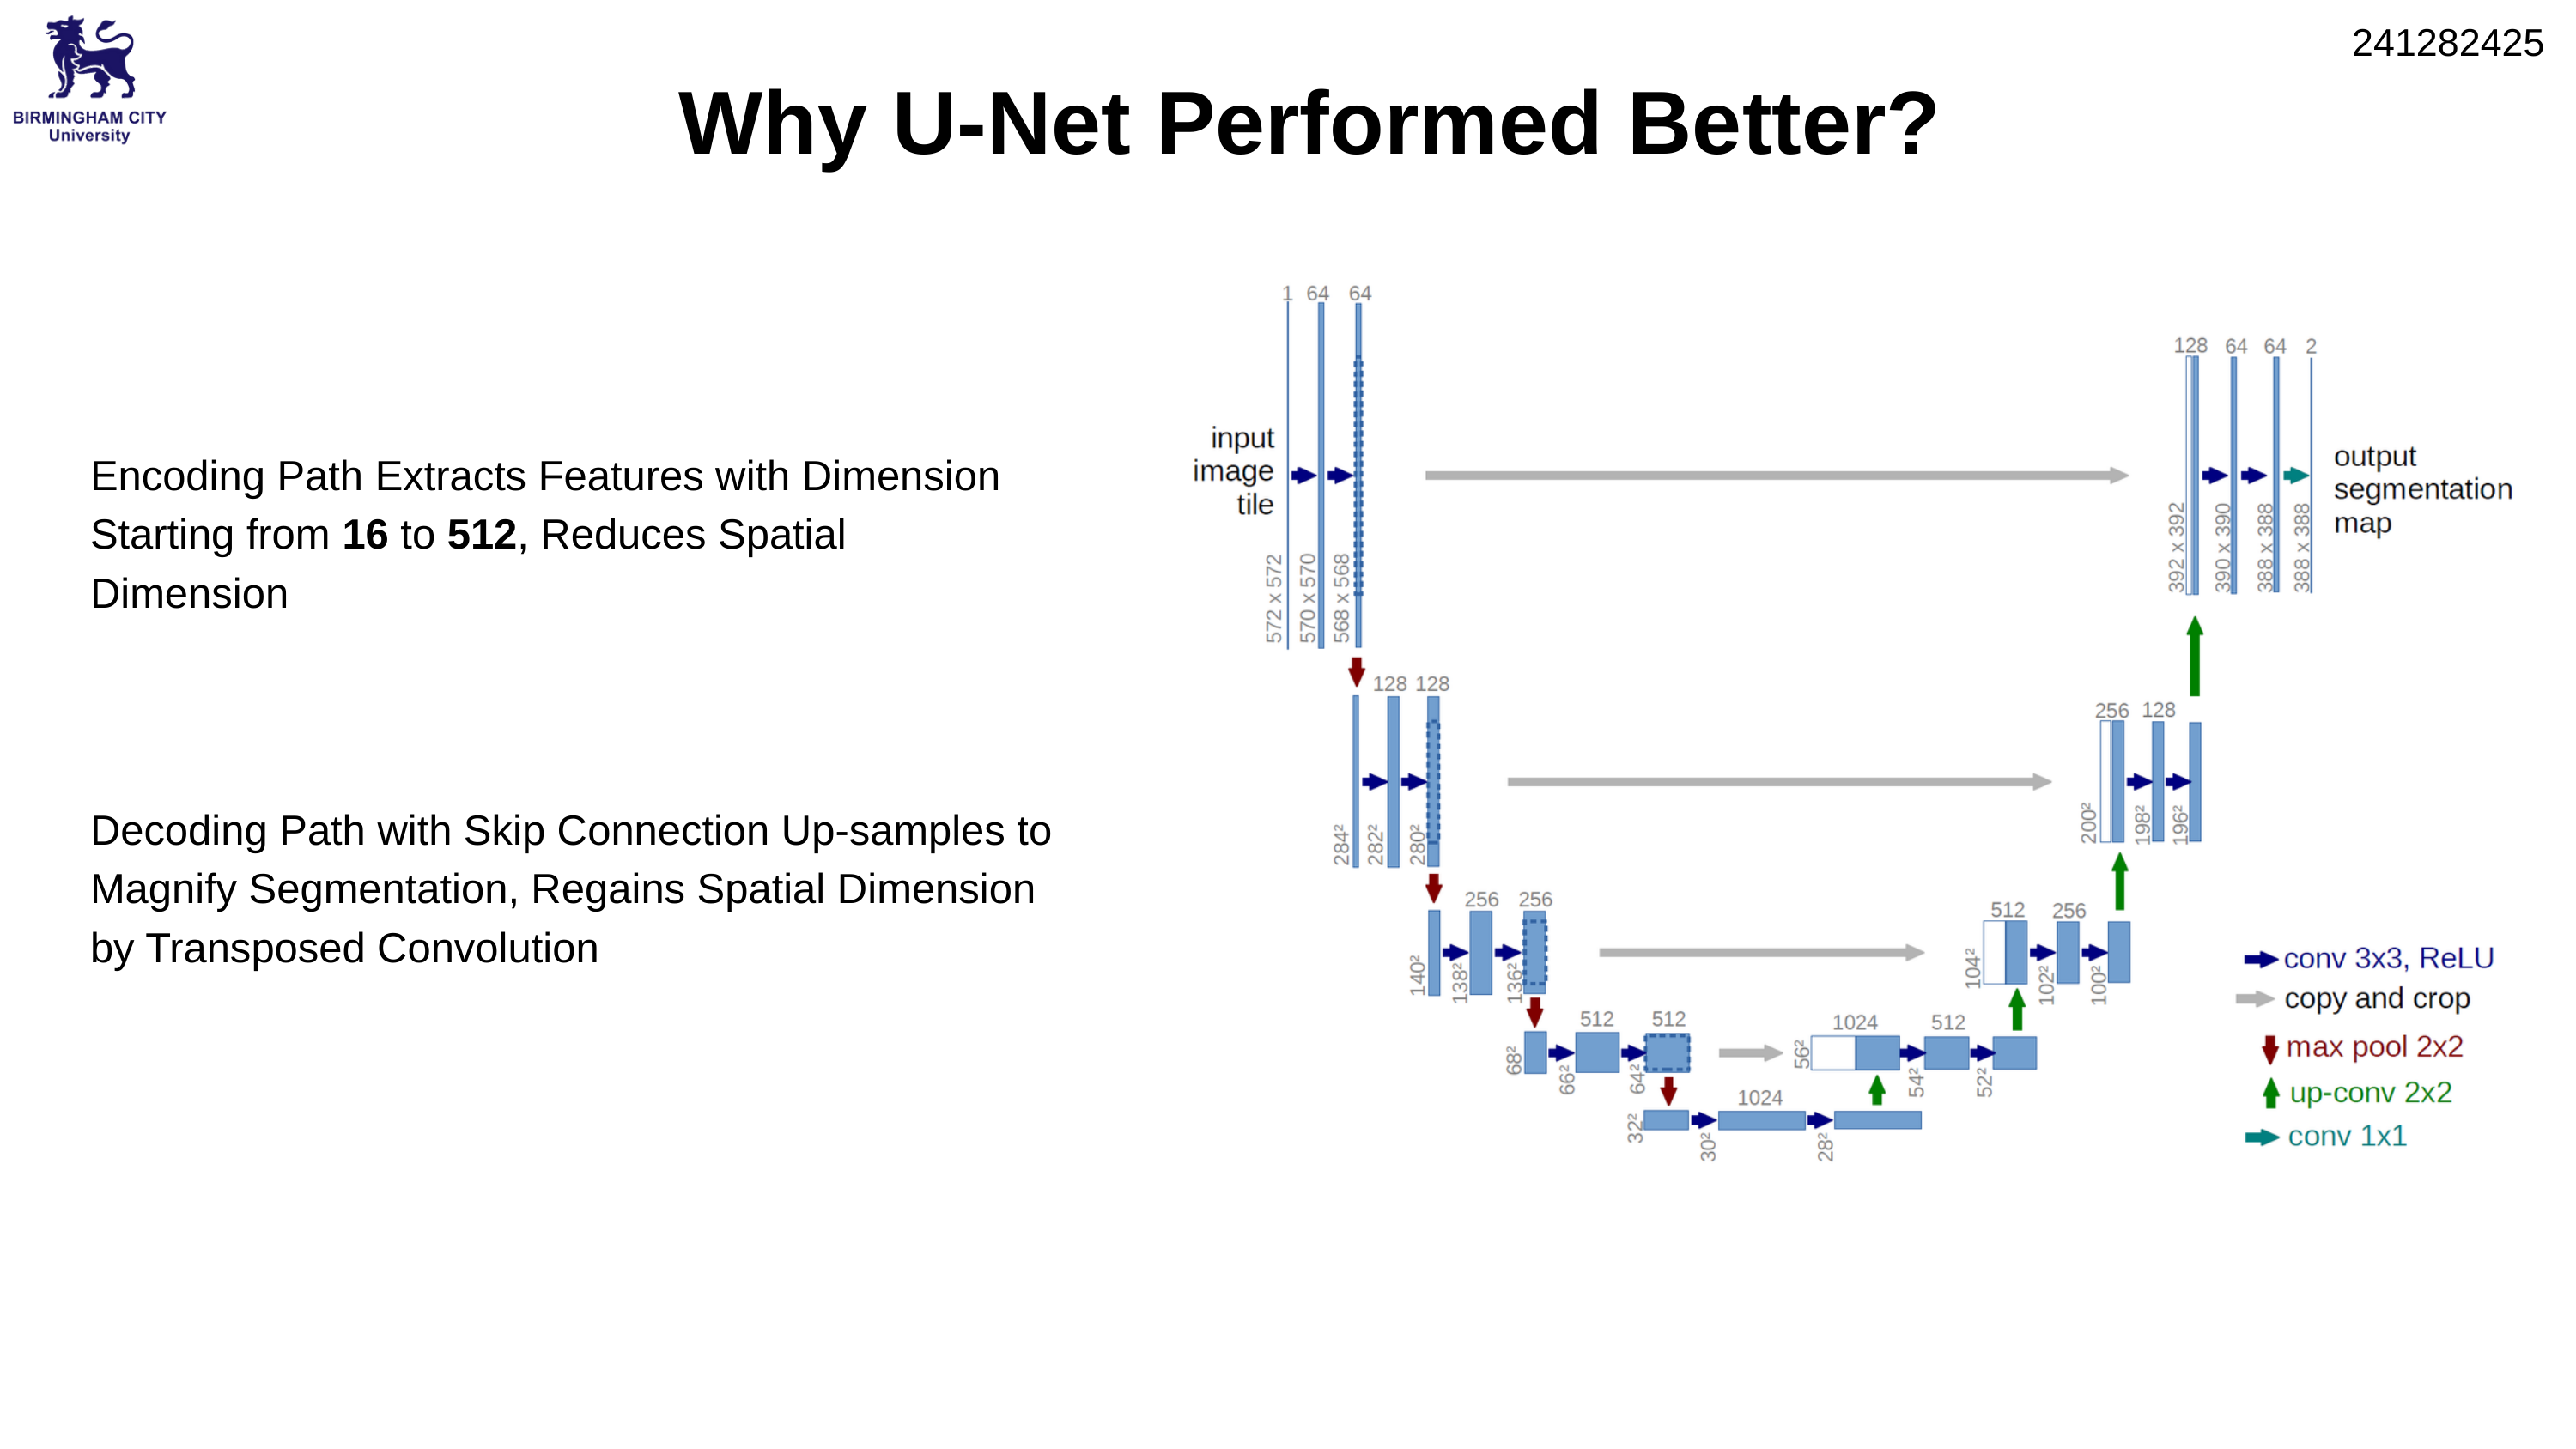

241282425
Why U-Net Performed Better?

Encoding Path Extracts Features with Dimension Starting from 16 to 512, Reduces Spatial Dimension
Decoding Path with Skip Connection Up-samples to Magnify Segmentation, Regains Spatial Dimension by Transposed Convolution